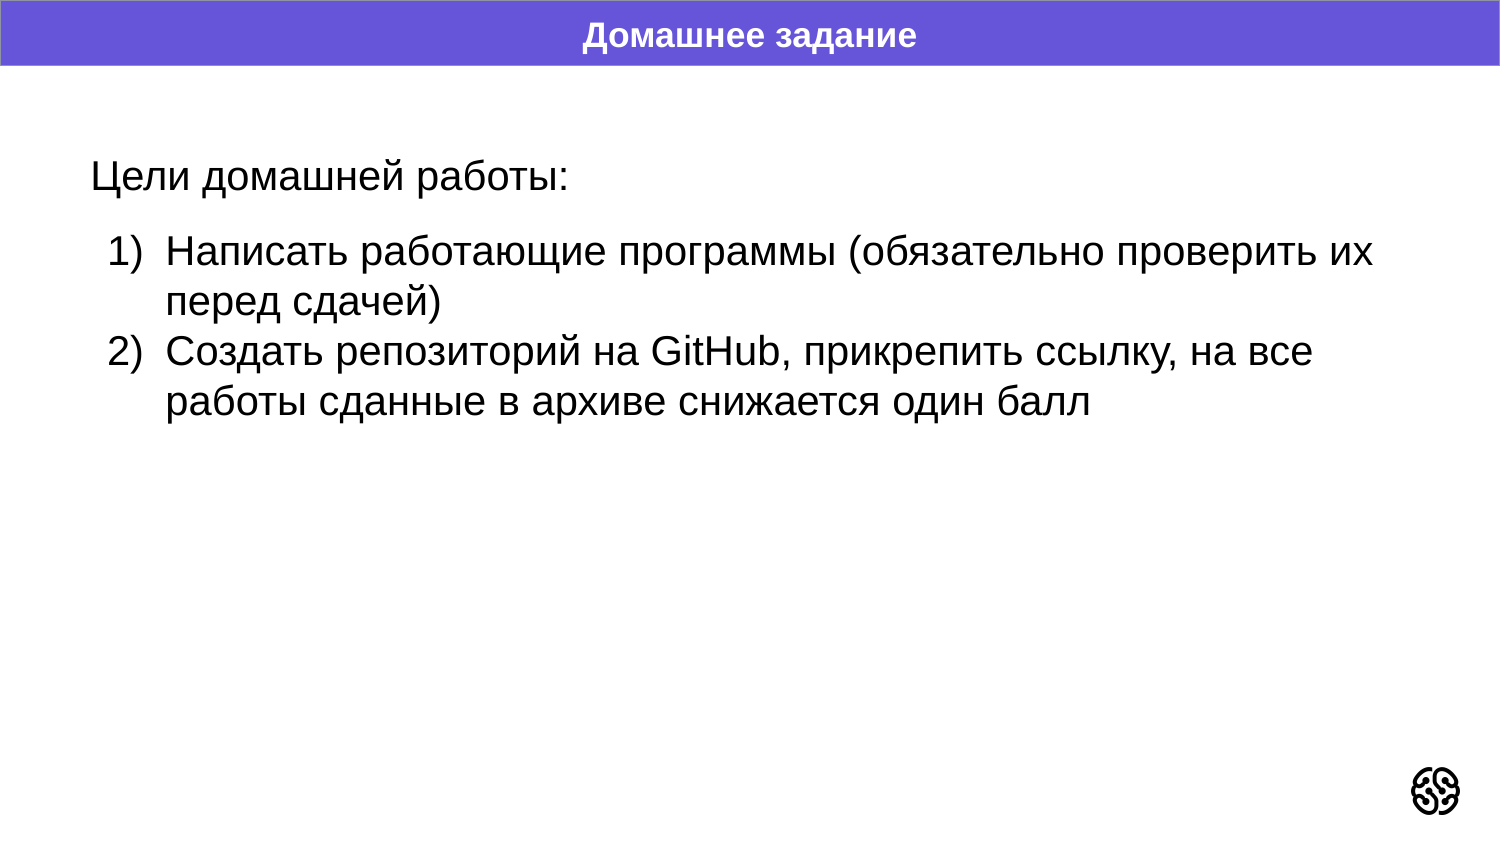

Домашнее задание
Цели домашней работы:
Написать работающие программы (обязательно проверить их перед сдачей)
Создать репозиторий на GitHub, прикрепить ссылку, на все работы сданные в архиве снижается один балл